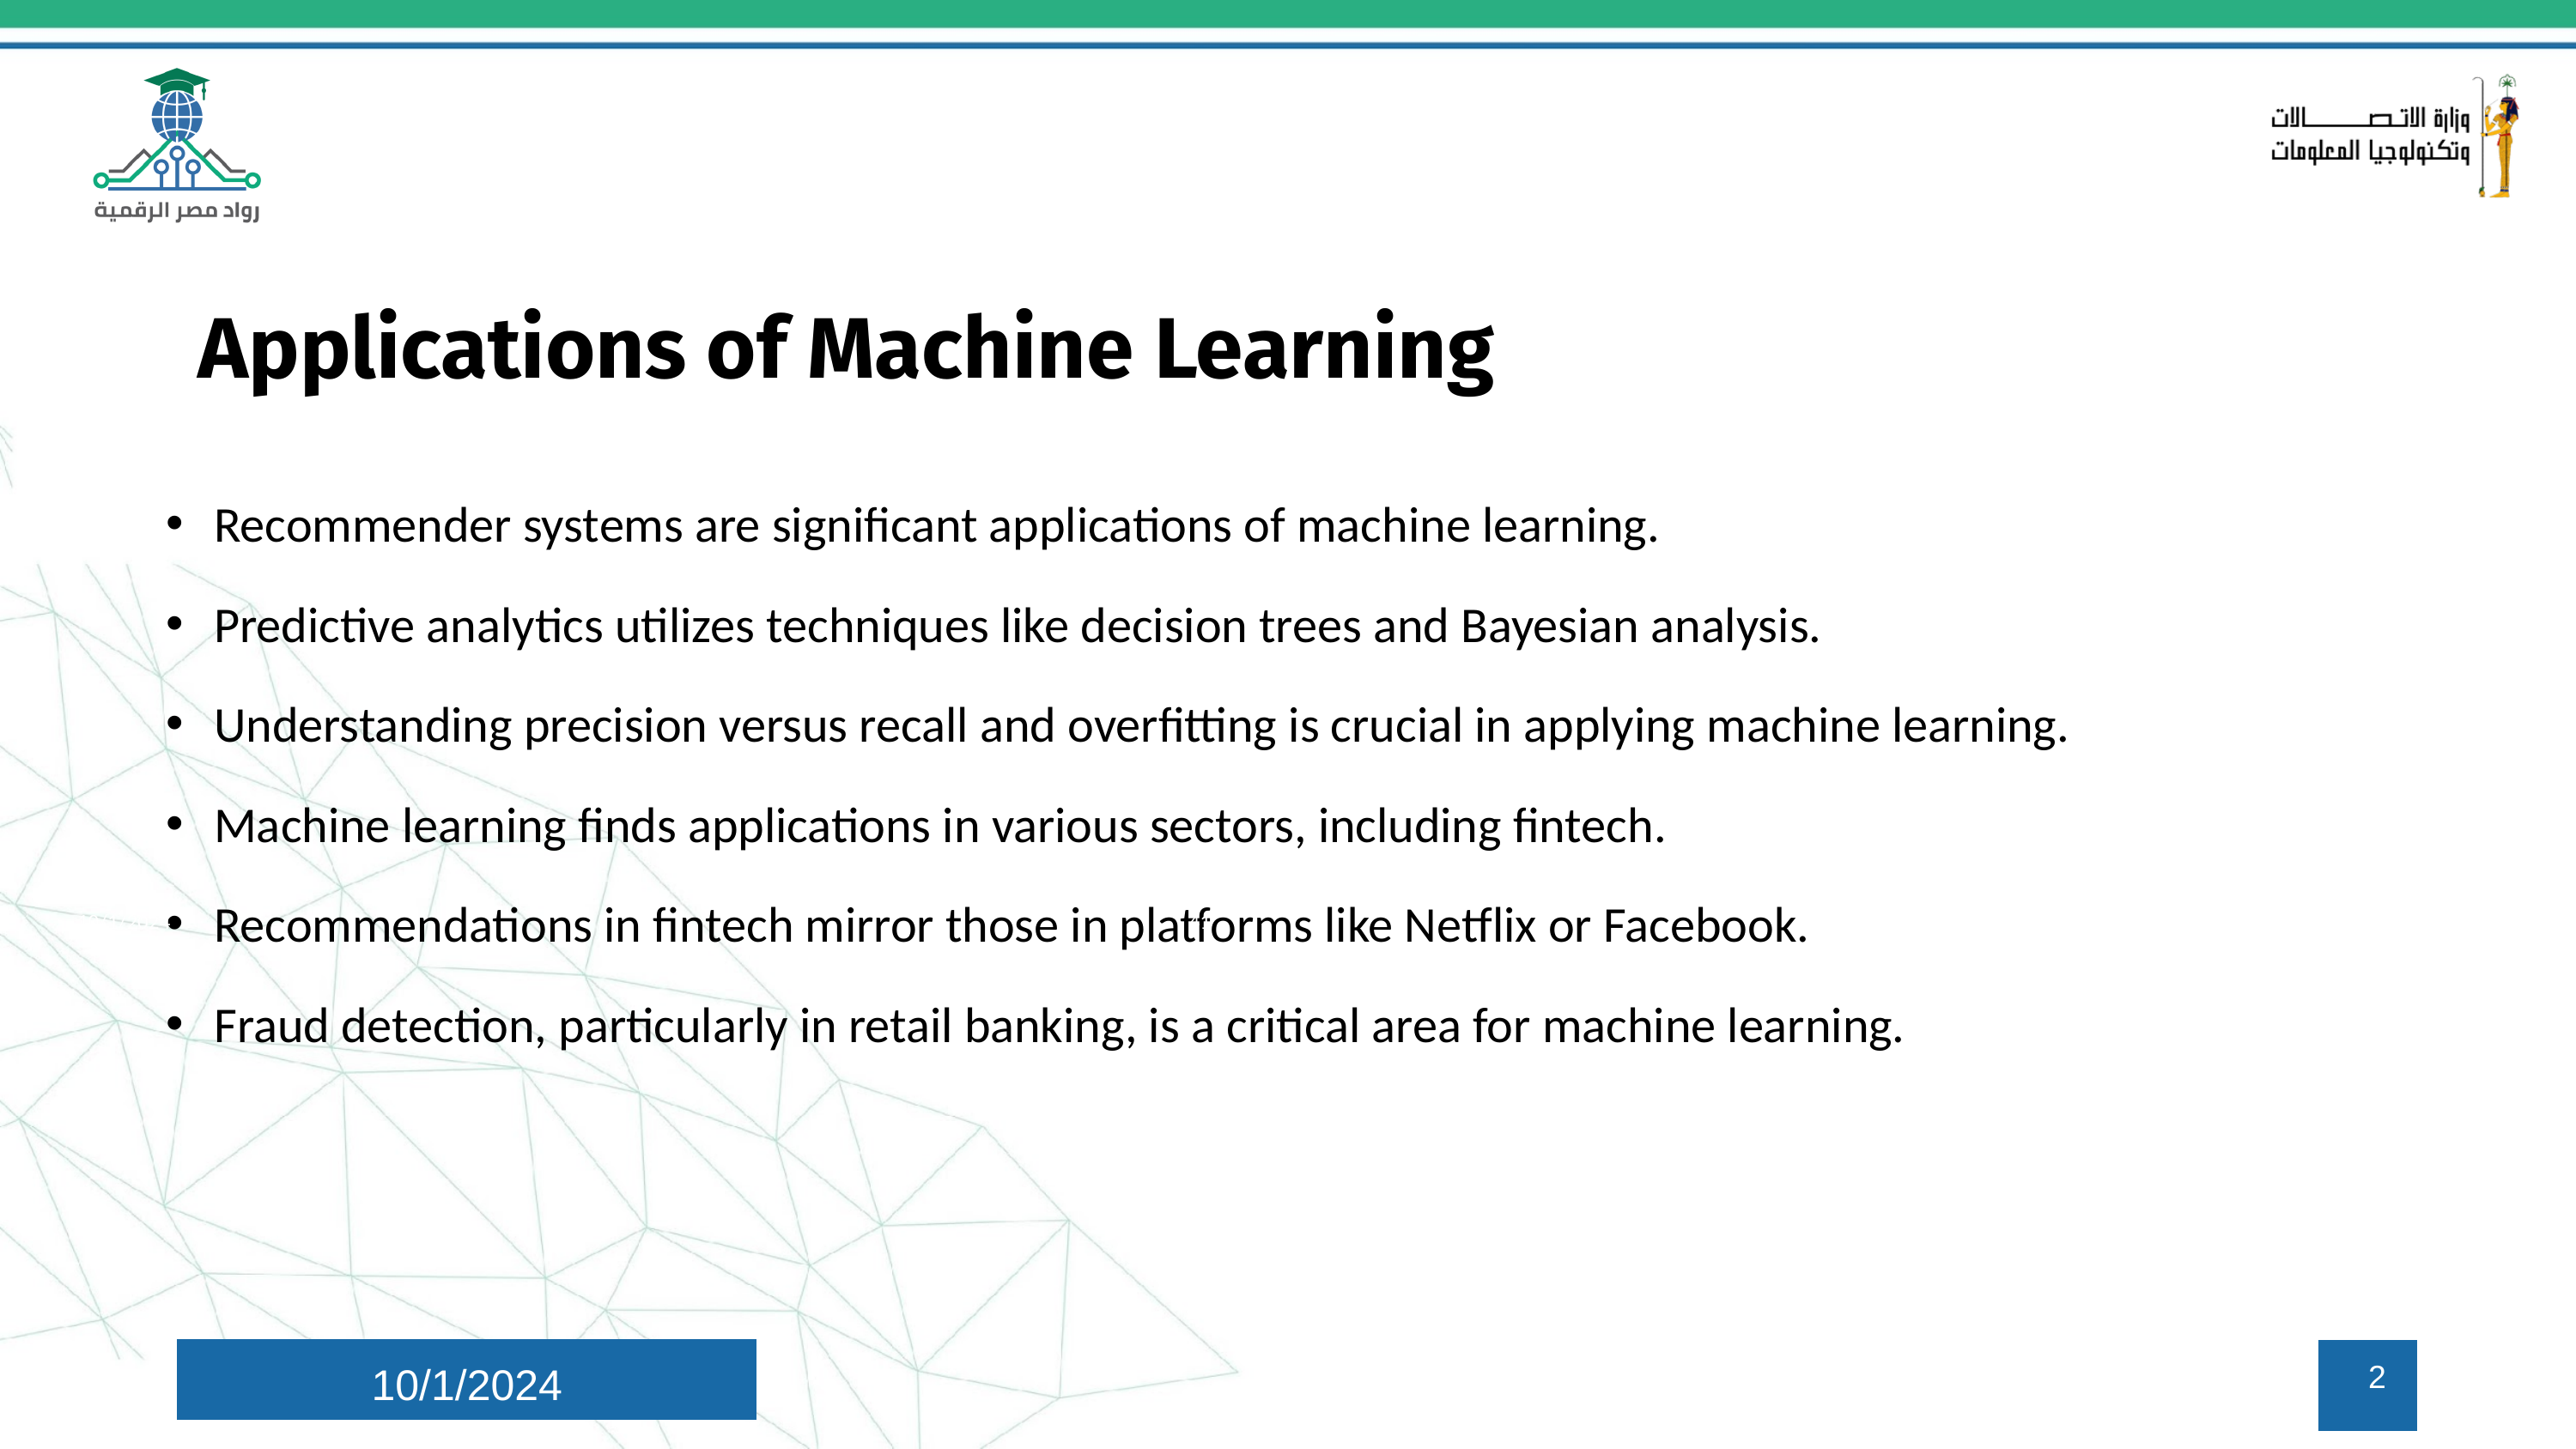

Applications of Machine Learning
Recommender systems are significant applications of machine learning.
Predictive analytics utilizes techniques like decision trees and Bayesian analysis.
Understanding precision versus recall and overfitting is crucial in applying machine learning.
Machine learning finds applications in various sectors, including fintech.
Recommendations in fintech mirror those in platforms like Netflix or Facebook.
Fraud detection, particularly in retail banking, is a critical area for machine learning.
10/1/2024
41